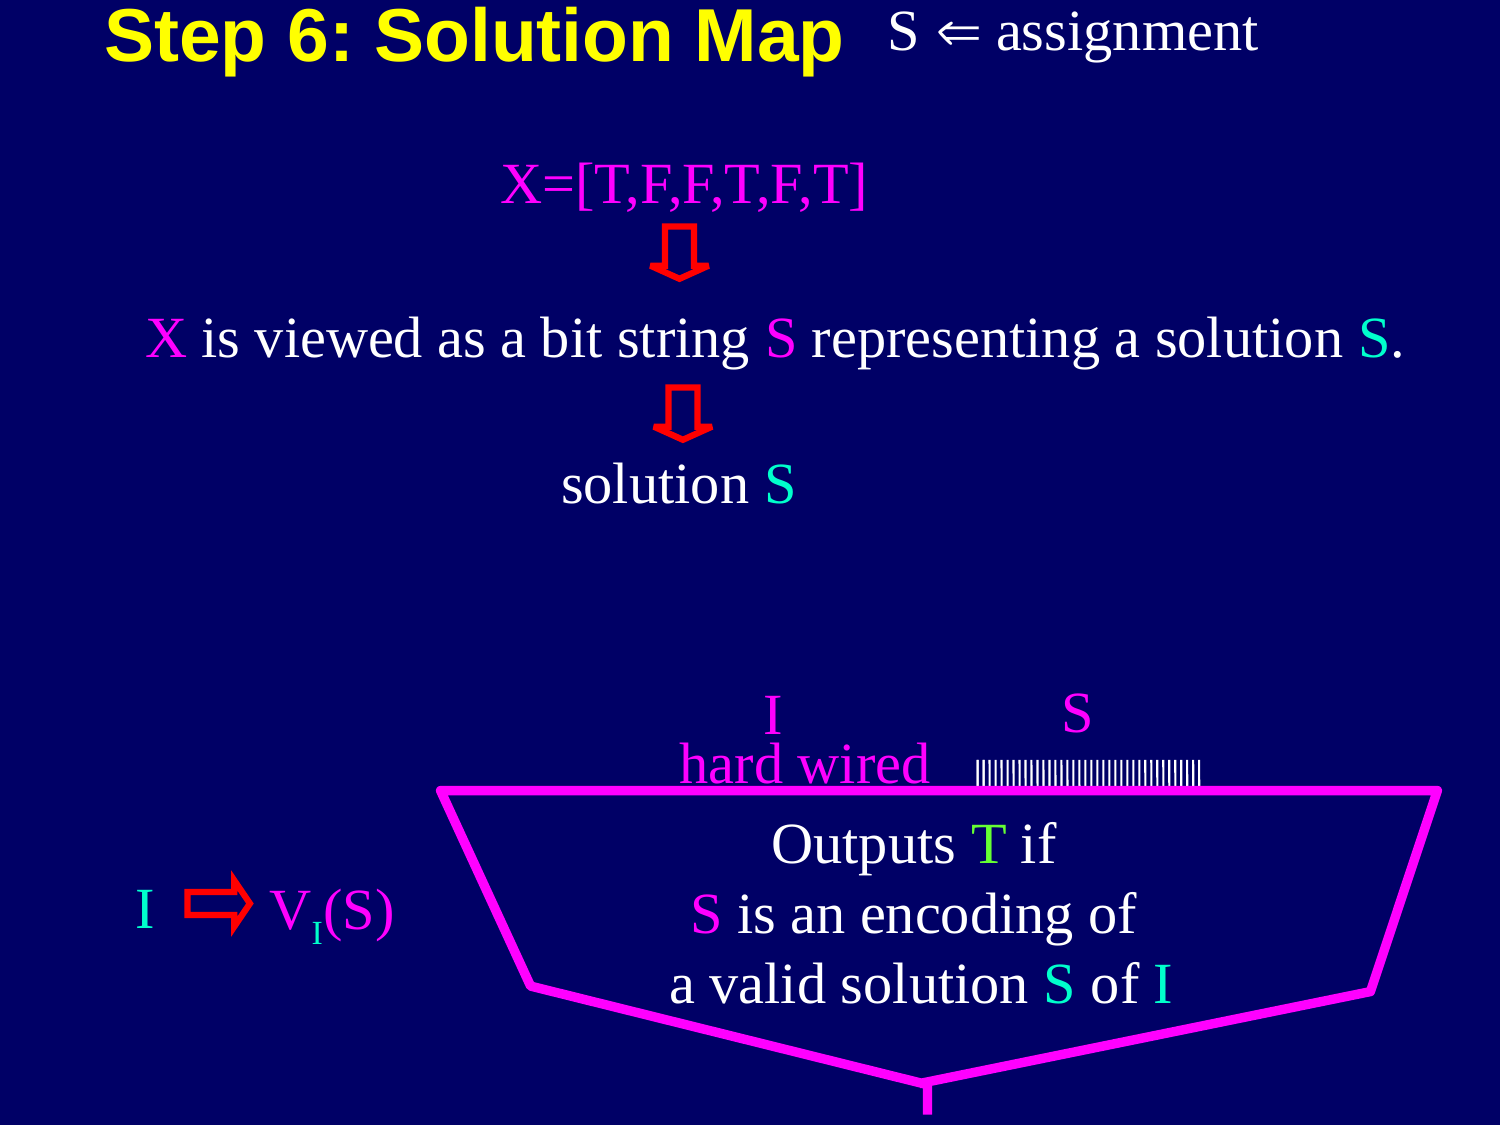

Step 6: Solution Map
S ⇐ assignment
X=[T,F,F,T,F,T]

X is viewed as a bit string S representing a solution S.

solution S
S
I
hard wired

Outputs T if
S is an encoding of
a valid solution S of I
I
VI(S)